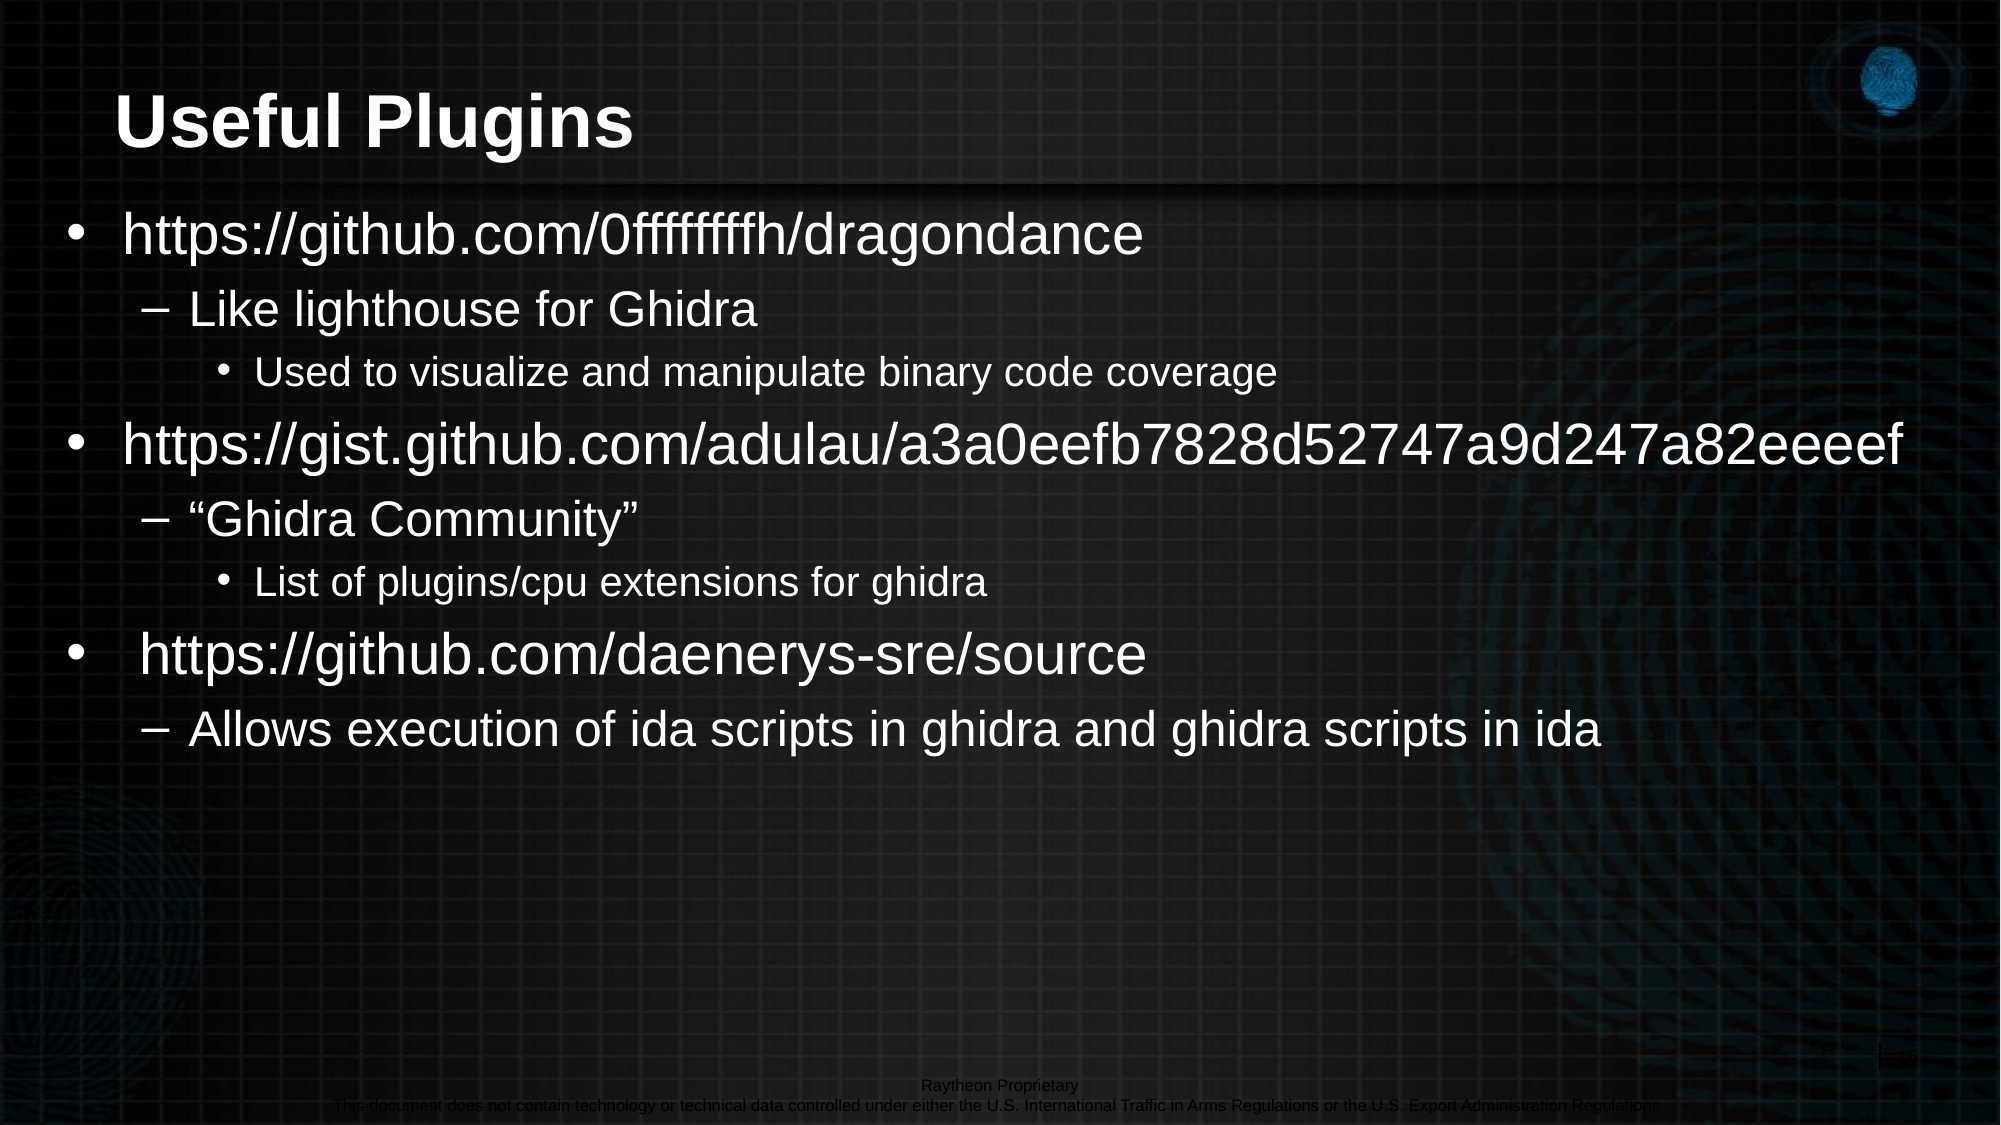

# Useful Plugins
https://github.com/0ffffffffh/dragondance
Like lighthouse for Ghidra
Used to visualize and manipulate binary code coverage
https://gist.github.com/adulau/a3a0eefb7828d52747a9d247a82eeeef
“Ghidra Community”
List of plugins/cpu extensions for ghidra
 https://github.com/daenerys-sre/source
Allows execution of ida scripts in ghidra and ghidra scripts in ida
Raytheon Proprietary
This document does not contain technology or technical data controlled under either the U.S. International Traffic in Arms Regulations or the U.S. Export Administration Regulations.